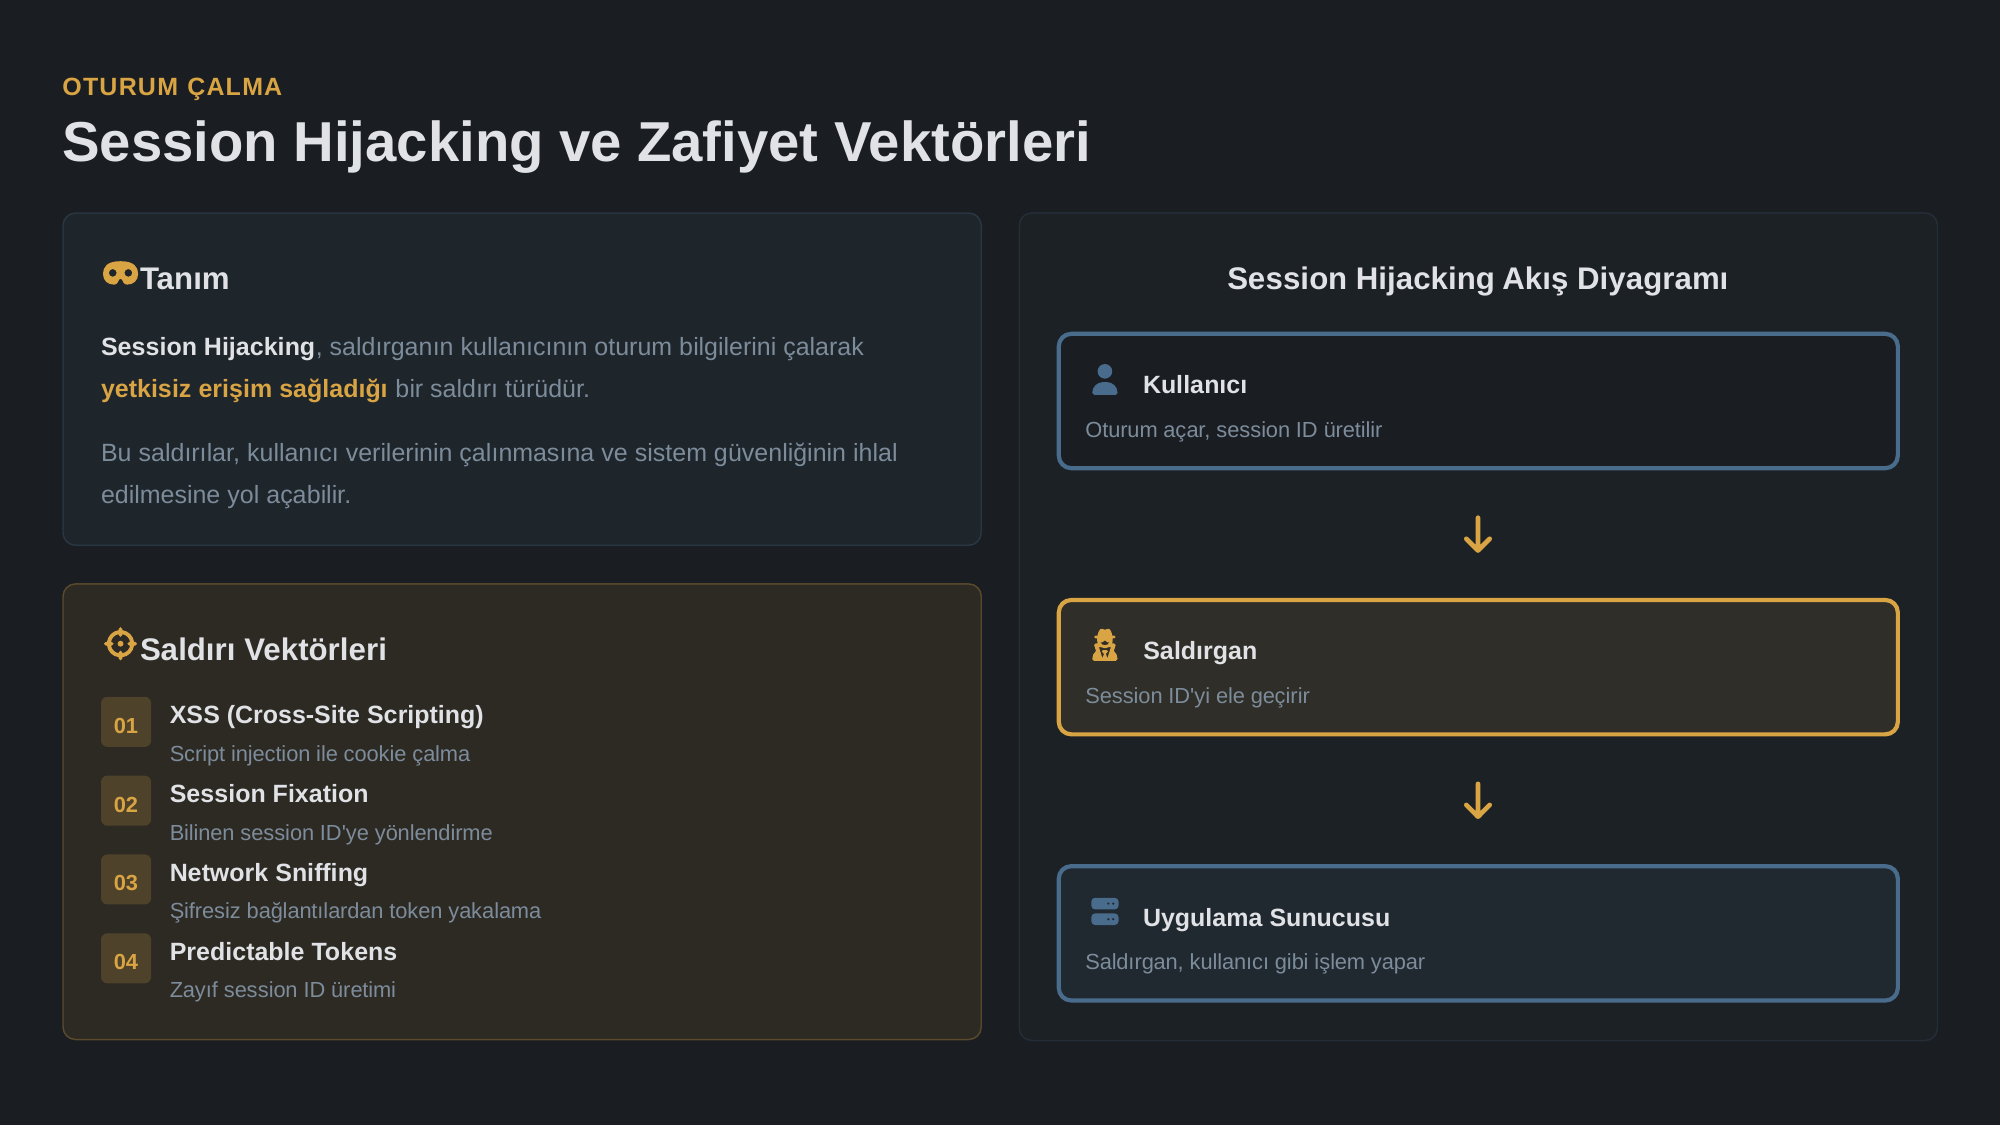

OTURUM ÇALMA
Session Hijacking ve Zafiyet Vektörleri

Tanım
Session Hijacking Akış Diyagramı

Session Hijacking, saldırganın kullanıcının oturum bilgilerini çalarak yetkisiz erişim sağladığı bir saldırı türüdür.

Kullanıcı

Oturum açar, session ID üretilir
Bu saldırılar, kullanıcı verilerinin çalınmasına ve sistem güvenliğinin ihlal edilmesine yol açabilir.

Saldırı Vektörleri
Saldırgan

Session ID'yi ele geçirir
XSS (Cross-Site Scripting)

01
Script injection ile cookie çalma
Session Fixation

02
Bilinen session ID'ye yönlendirme
Network Sniffing

03

Şifresiz bağlantılardan token yakalama
Uygulama Sunucusu

Predictable Tokens

04
Saldırgan, kullanıcı gibi işlem yapar
Zayıf session ID üretimi